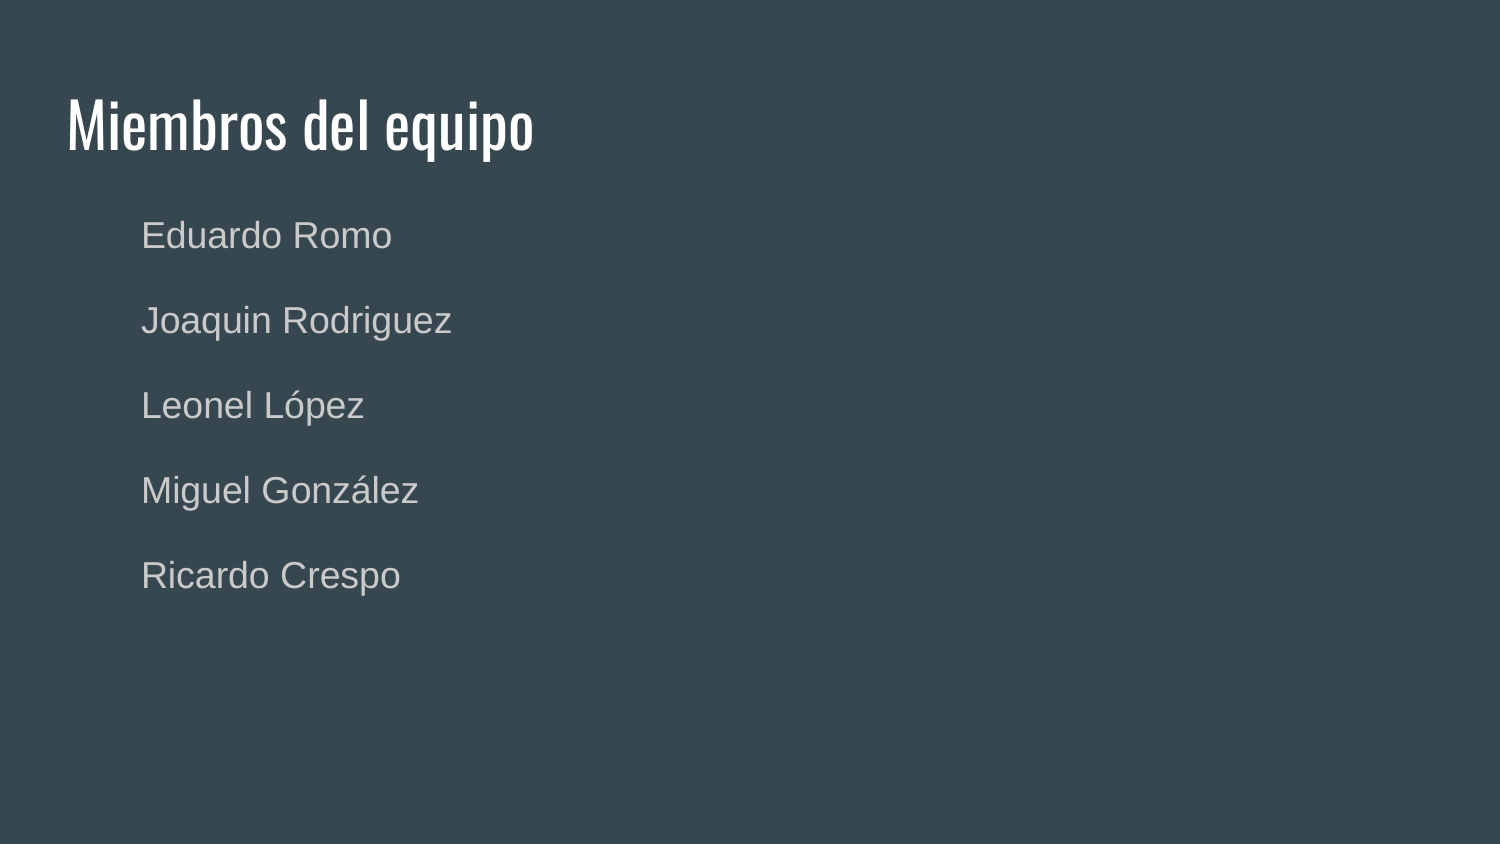

# Miembros del equipo
Eduardo Romo
Joaquin Rodriguez
Leonel López
Miguel González
Ricardo Crespo